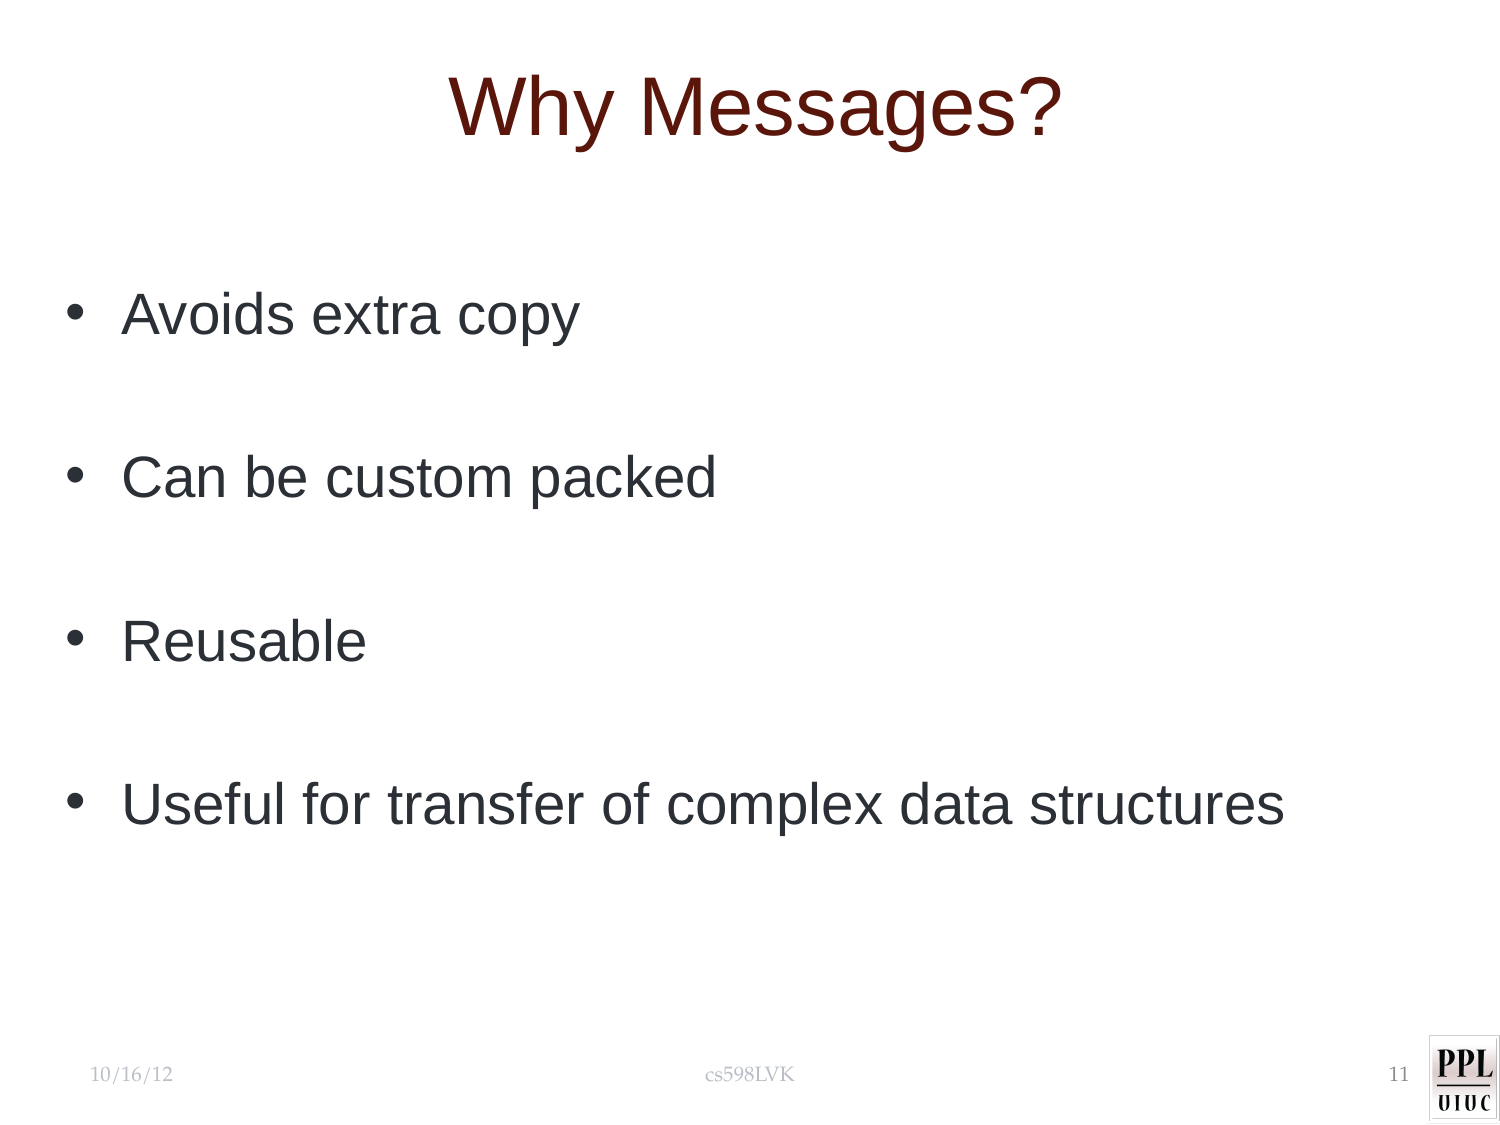

# Why Messages?

Avoids extra copy

Can be custom packed

Reusable

Useful for transfer of complex data structures

10/16/12
cs598LVK
11